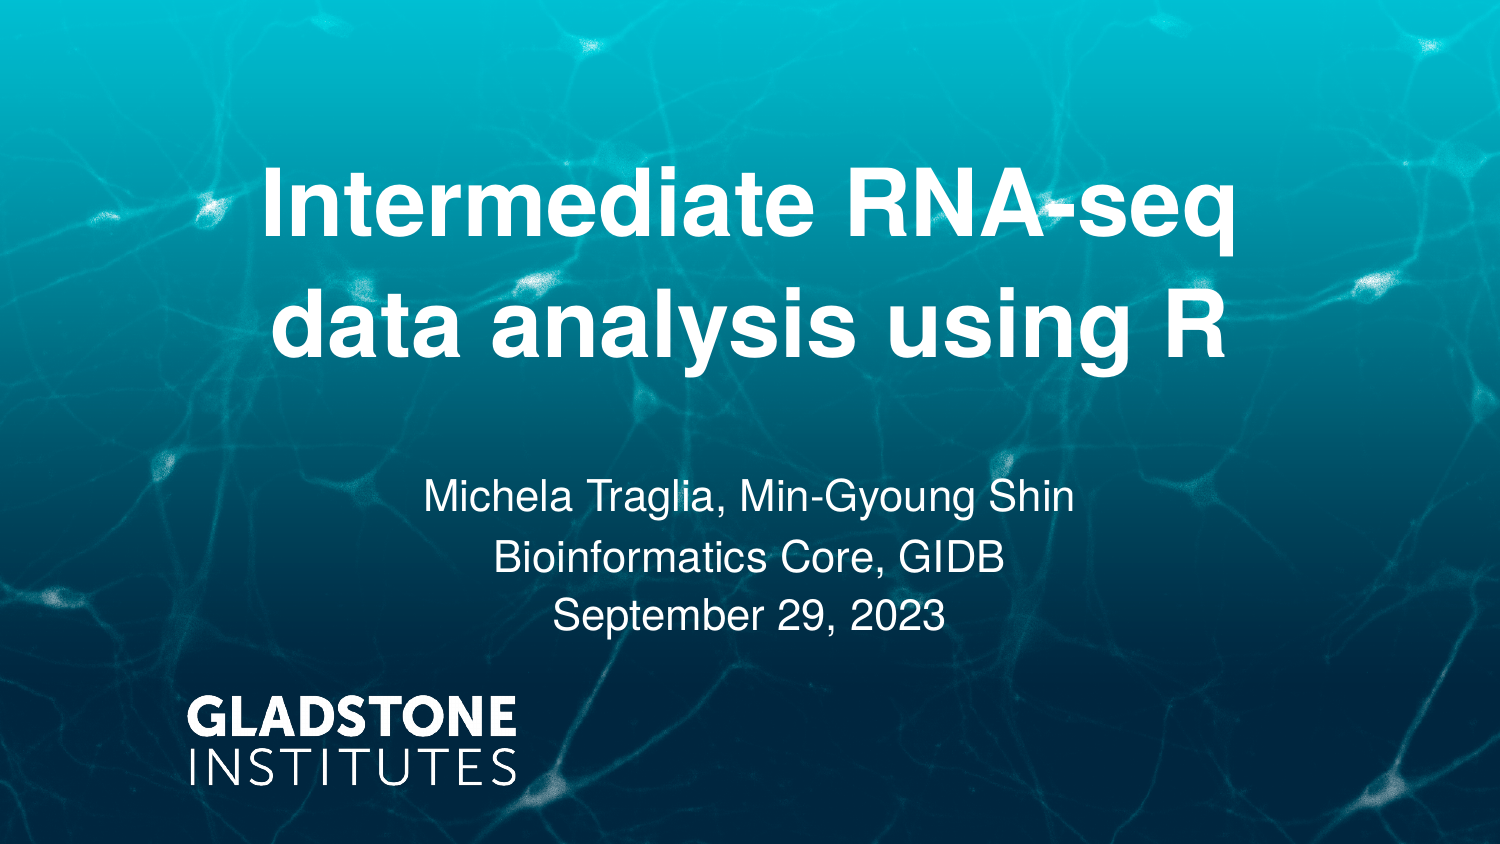

# Intermediate RNA-seq data analysis using R
Michela Traglia, Min-Gyoung Shin
Bioinformatics Core, GIDB
September 29, 2023